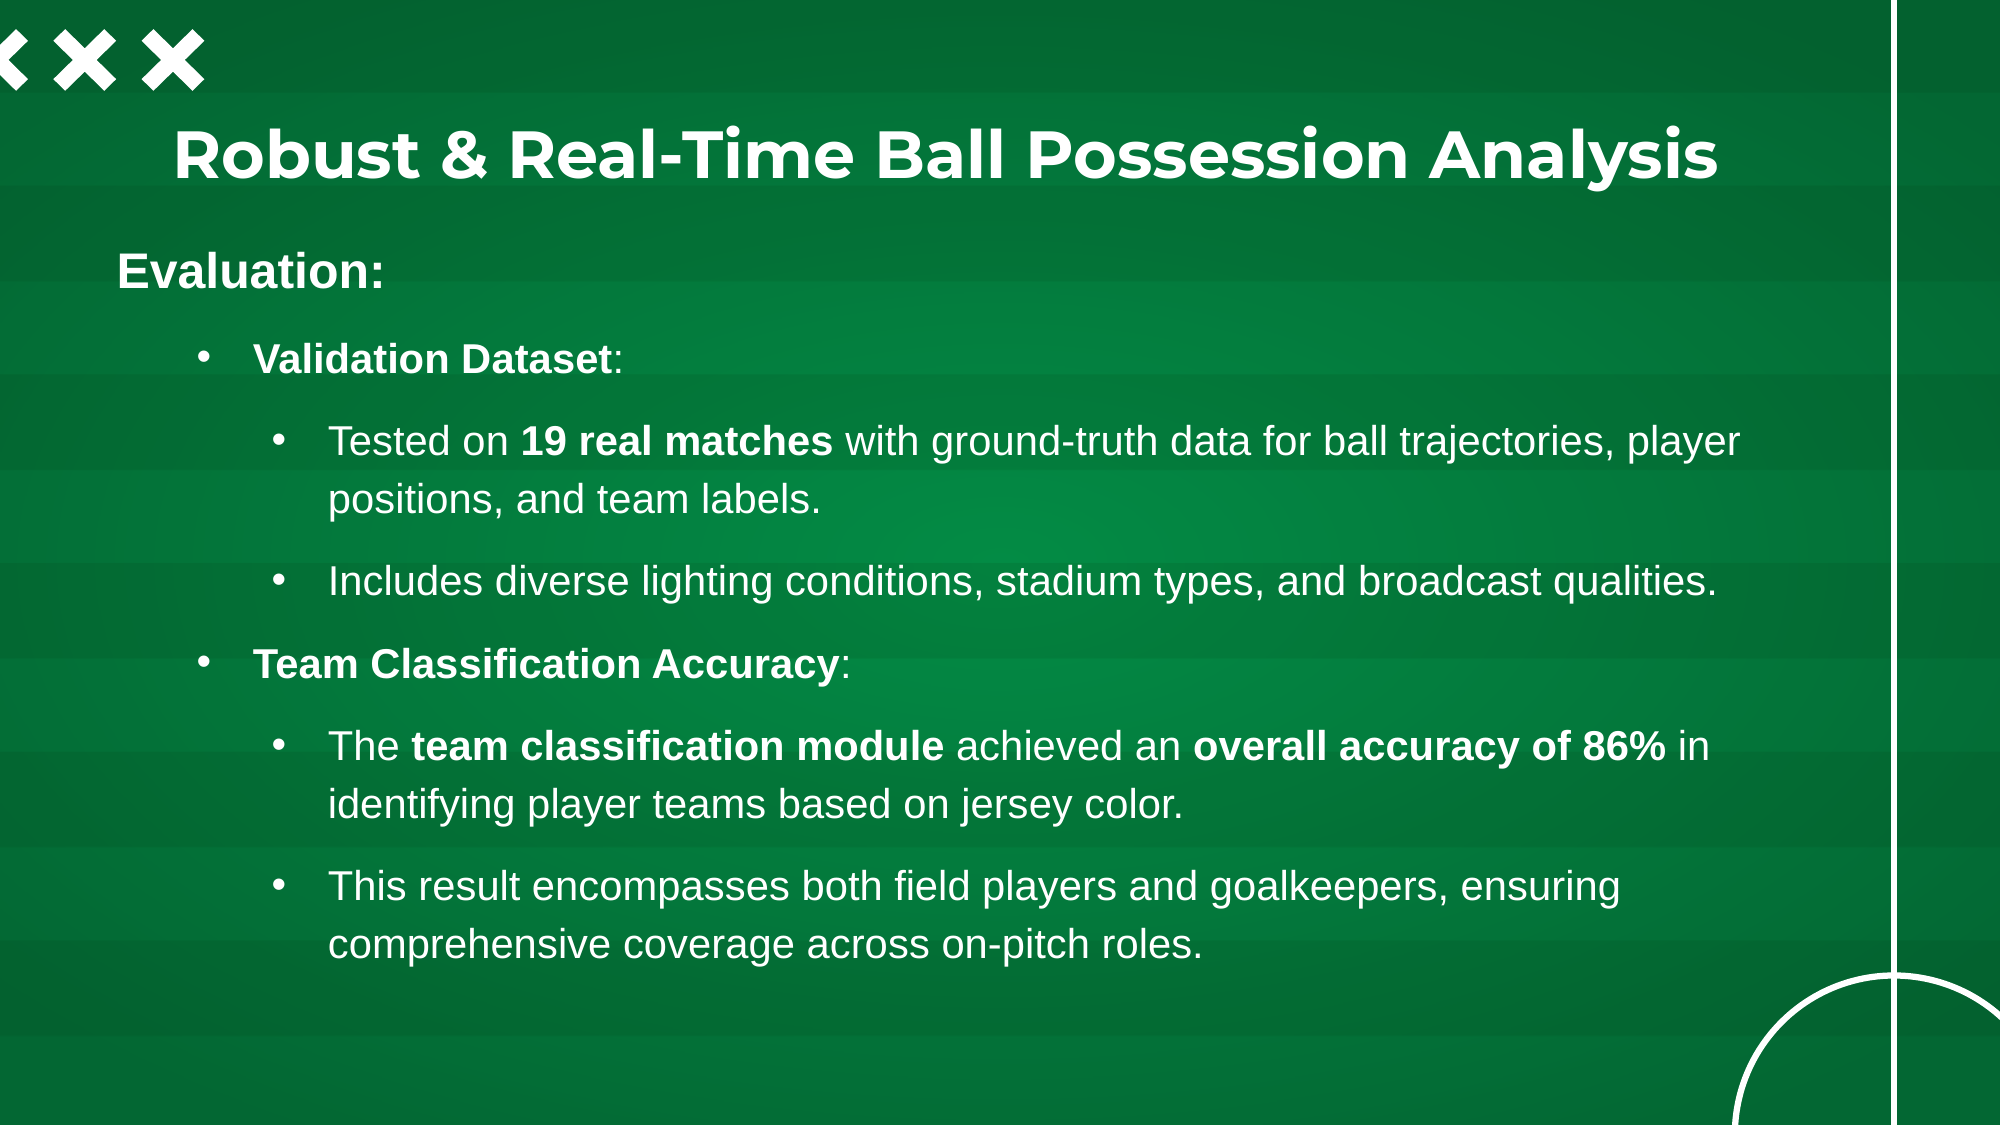

# Robust & Real-Time Ball Possession Analysis
     Evaluation:
Validation Dataset:
Tested on 19 real matches with ground-truth data for ball trajectories, player positions, and team labels.
Includes diverse lighting conditions, stadium types, and broadcast qualities.
Team Classification Accuracy:
The team classification module achieved an overall accuracy of 86% in identifying player teams based on jersey color.
This result encompasses both field players and goalkeepers, ensuring comprehensive coverage across on-pitch roles.